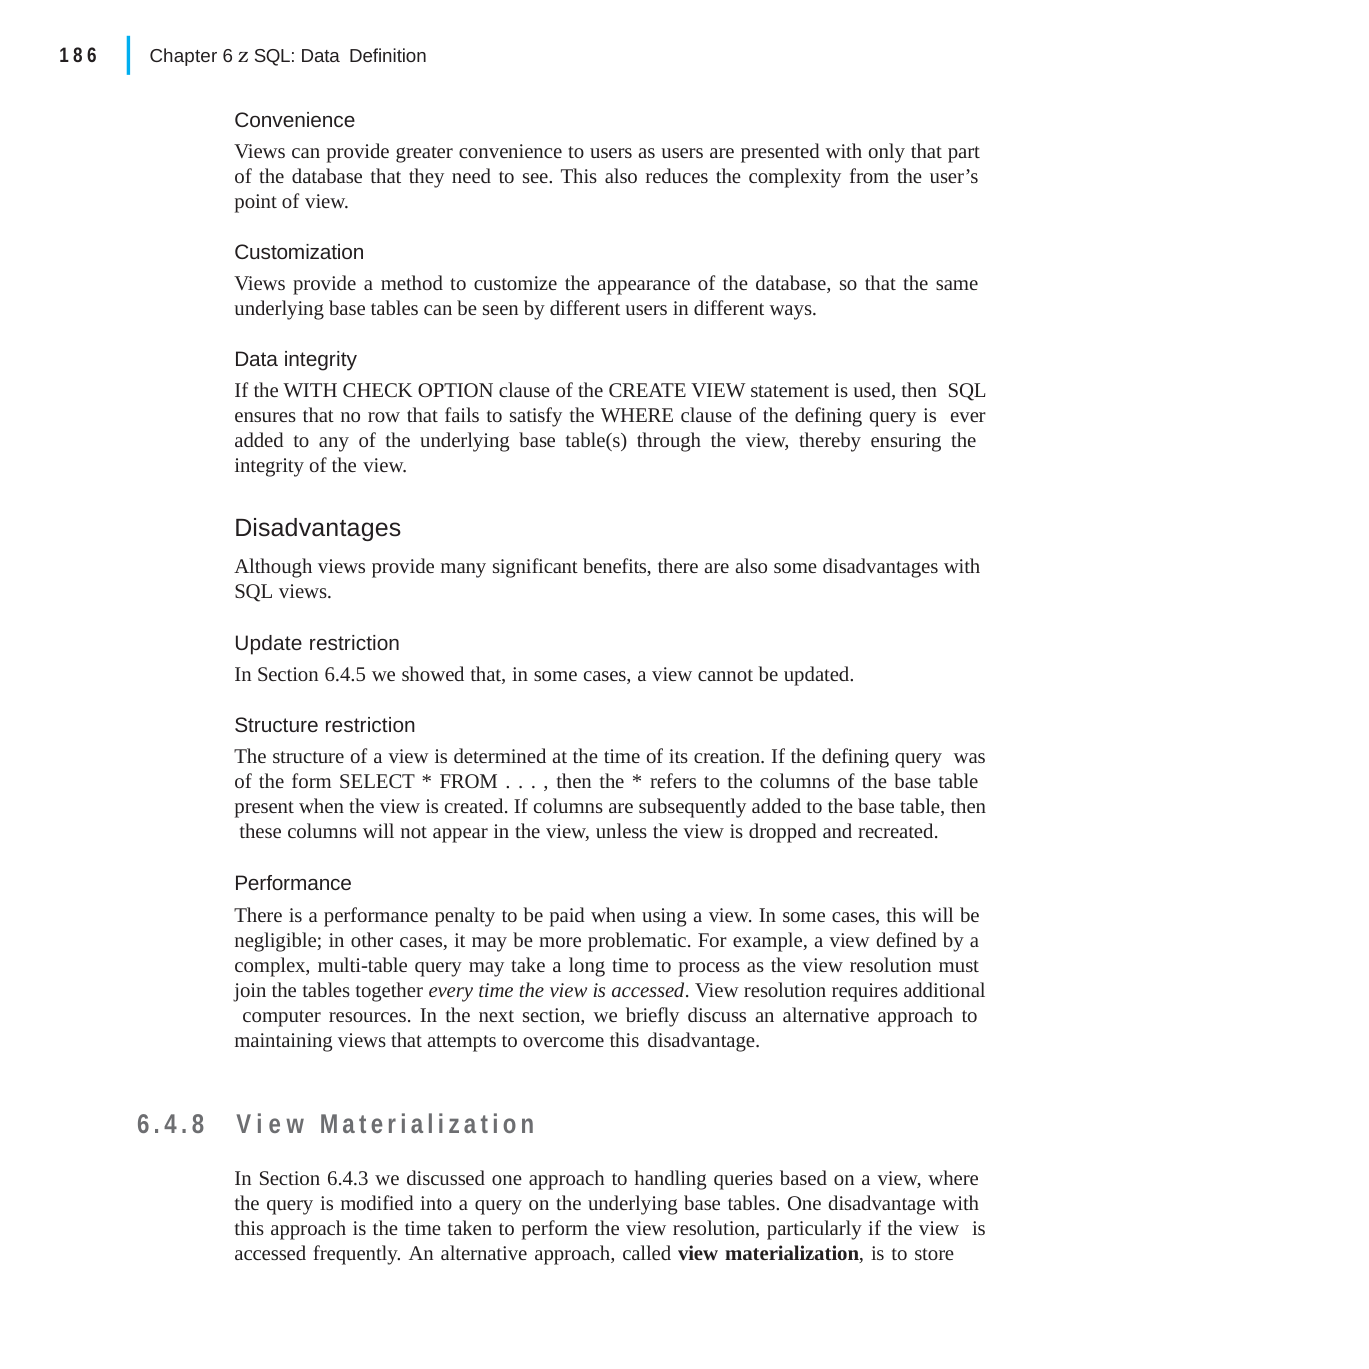

|
186
Chapter 6 z SQL: Data Definition
Convenience
Views can provide greater convenience to users as users are presented with only that part  of the database that they need to see. This also reduces the complexity from the user’s  point of view.

Customization
Views provide a method to customize the appearance of the database, so that the same  underlying base tables can be seen by different users in different ways.

Data integrity
If the WITH CHECK OPTION clause of the CREATE VIEW statement is used, then  SQL ensures that no row that fails to satisfy the WHERE clause of the defining query is  ever added to any of the underlying base table(s) through the view, thereby ensuring the  integrity of the view.

Disadvantages
Although views provide many significant benefits, there are also some disadvantages with  SQL views.

Update restriction
In Section 6.4.5 we showed that, in some cases, a view cannot be updated.

Structure restriction
The structure of a view is determined at the time of its creation. If the defining query  was of the form SELECT * FROM . . . , then the * refers to the columns of the base table  present when the view is created. If columns are subsequently added to the base table, then  these columns will not appear in the view, unless the view is dropped and recreated.

Performance
There is a performance penalty to be paid when using a view. In some cases, this will be  negligible; in other cases, it may be more problematic. For example, a view defined by a  complex, multi-table query may take a long time to process as the view resolution must  join the tables together every time the view is accessed. View resolution requires additional  computer resources. In the next section, we briefly discuss an alternative approach to  maintaining views that attempts to overcome this disadvantage.

6.4.8	View Materialization
In Section 6.4.3 we discussed one approach to handling queries based on a view, where  the query is modified into a query on the underlying base tables. One disadvantage with  this approach is the time taken to perform the view resolution, particularly if the view  is accessed frequently. An alternative approach, called view materialization, is to store